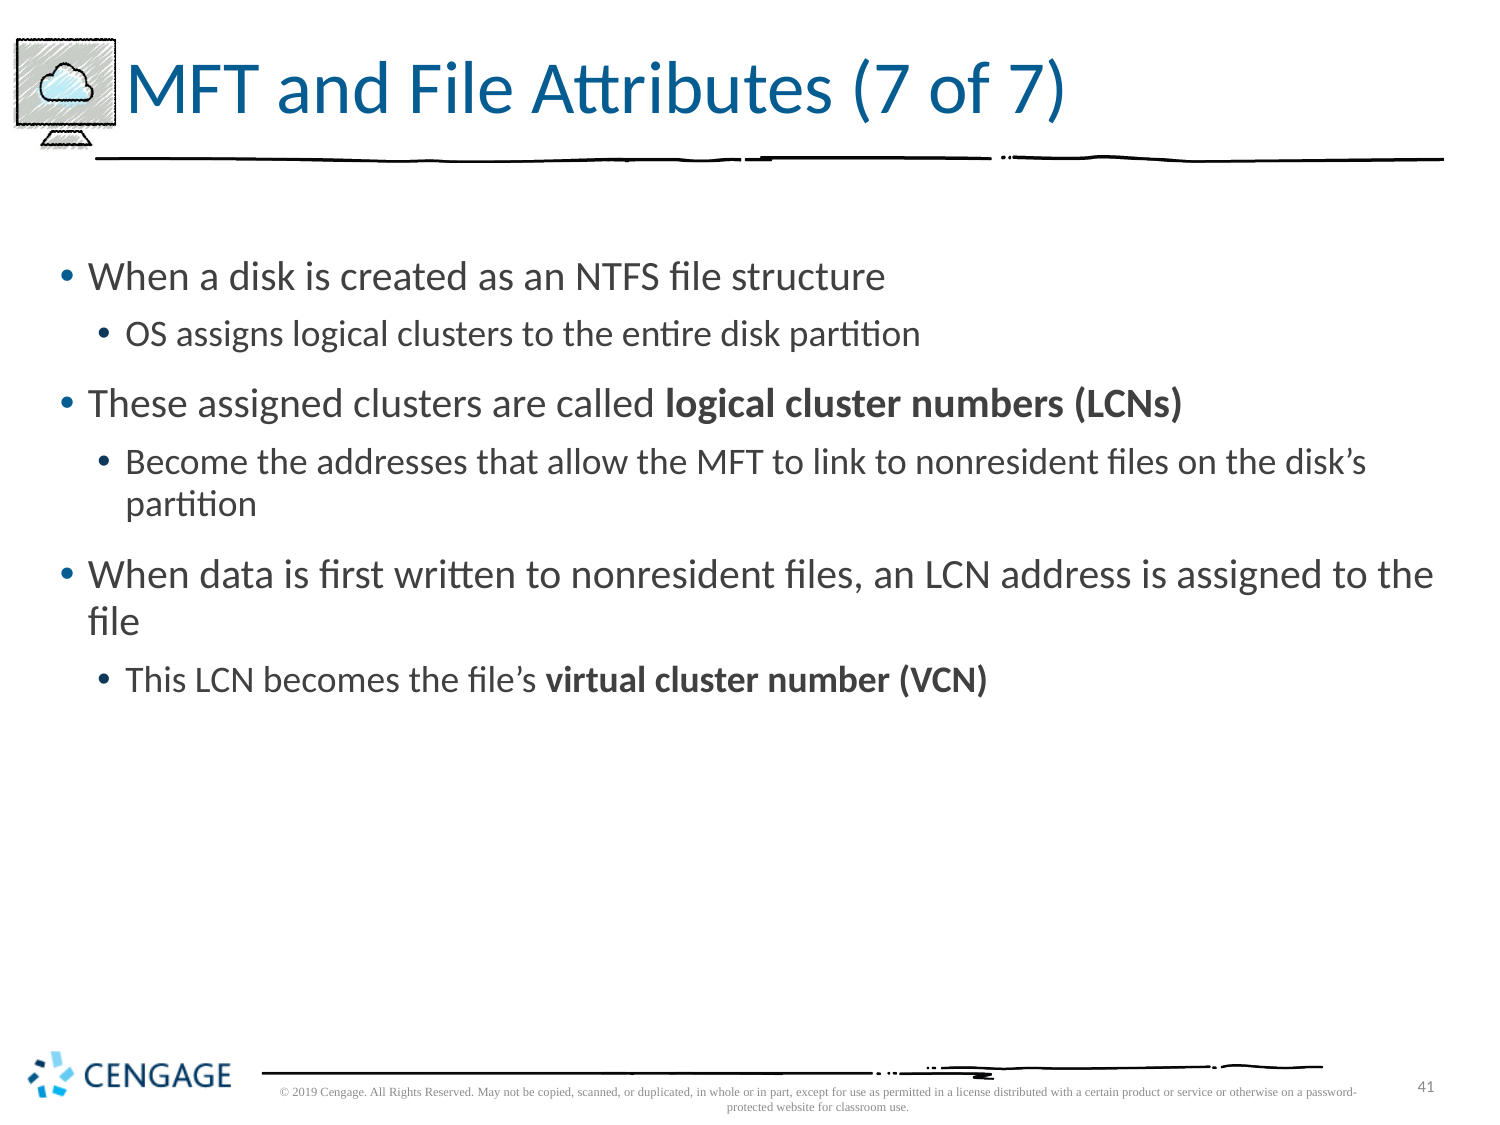

# MFT and File Attributes (7 of 7)
When a disk is created as an NTFS file structure
OS assigns logical clusters to the entire disk partition
These assigned clusters are called logical cluster numbers (LCNs)
Become the addresses that allow the MFT to link to nonresident files on the disk’s partition
When data is first written to nonresident files, an LCN address is assigned to the file
This LCN becomes the file’s virtual cluster number (VCN)
41
© 2019 Cengage. All Rights Reserved. May not be copied, scanned, or duplicated, in whole or in part, except for use as permitted in a license distributed with a certain product or service or otherwise on a password-protected website for classroom use.